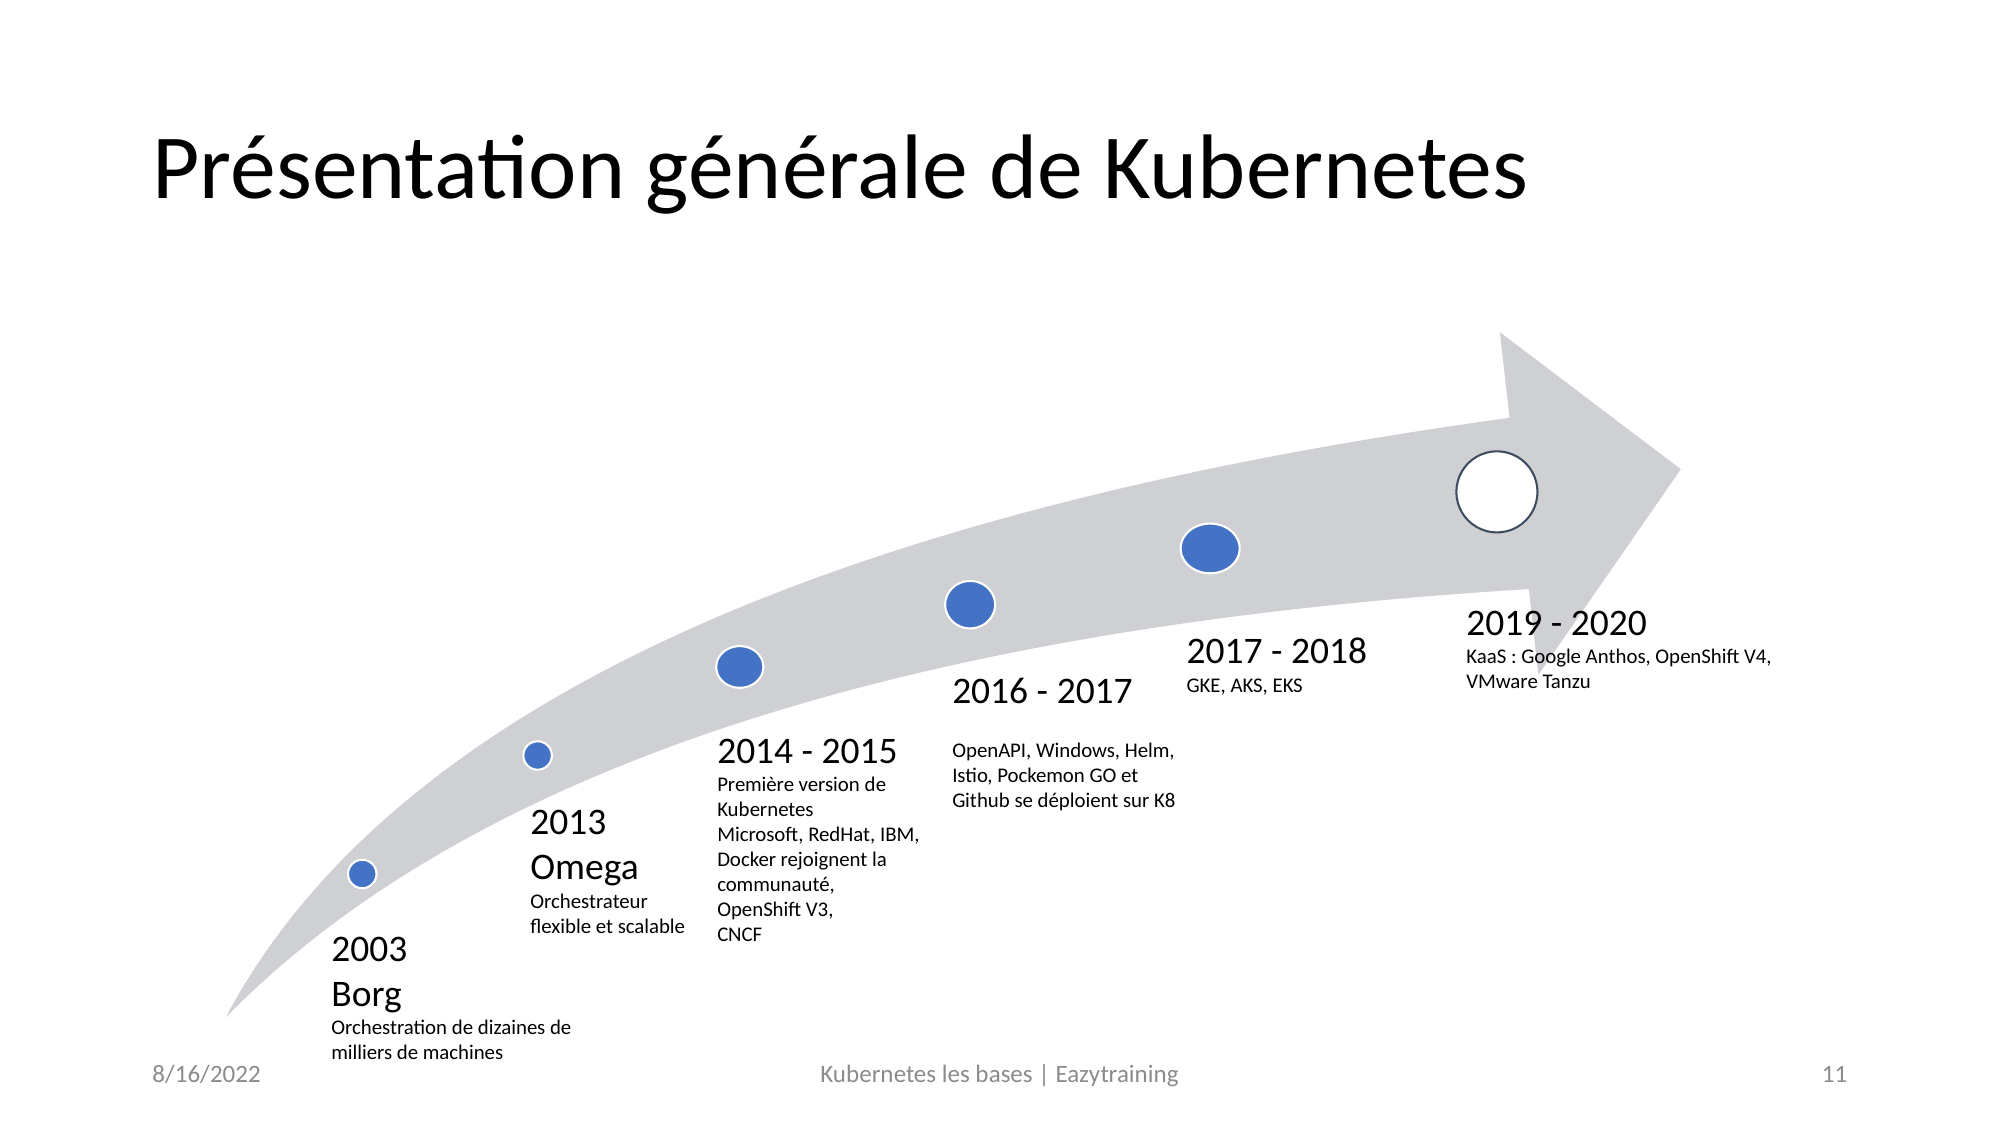

# Présentation générale de Kubernetes

2019 - 2020
KaaS : Google Anthos, OpenShift V4, VMware Tanzu
2017 - 2018
GKE, AKS, EKS

2016 - 2017

OpenAPI, Windows, Helm, Istio, Pockemon GO et Github se déploient sur K8
2014 - 2015
Première version de Kubernetes
Microsoft, RedHat, IBM, Docker rejoignent la communauté,
OpenShift V3,
CNCF

2013
Omega
Orchestrateur flexible et scalable

2003
Borg
Orchestration de dizaines de milliers de machines
8/16/2022
Kubernetes les bases | Eazytraining
11